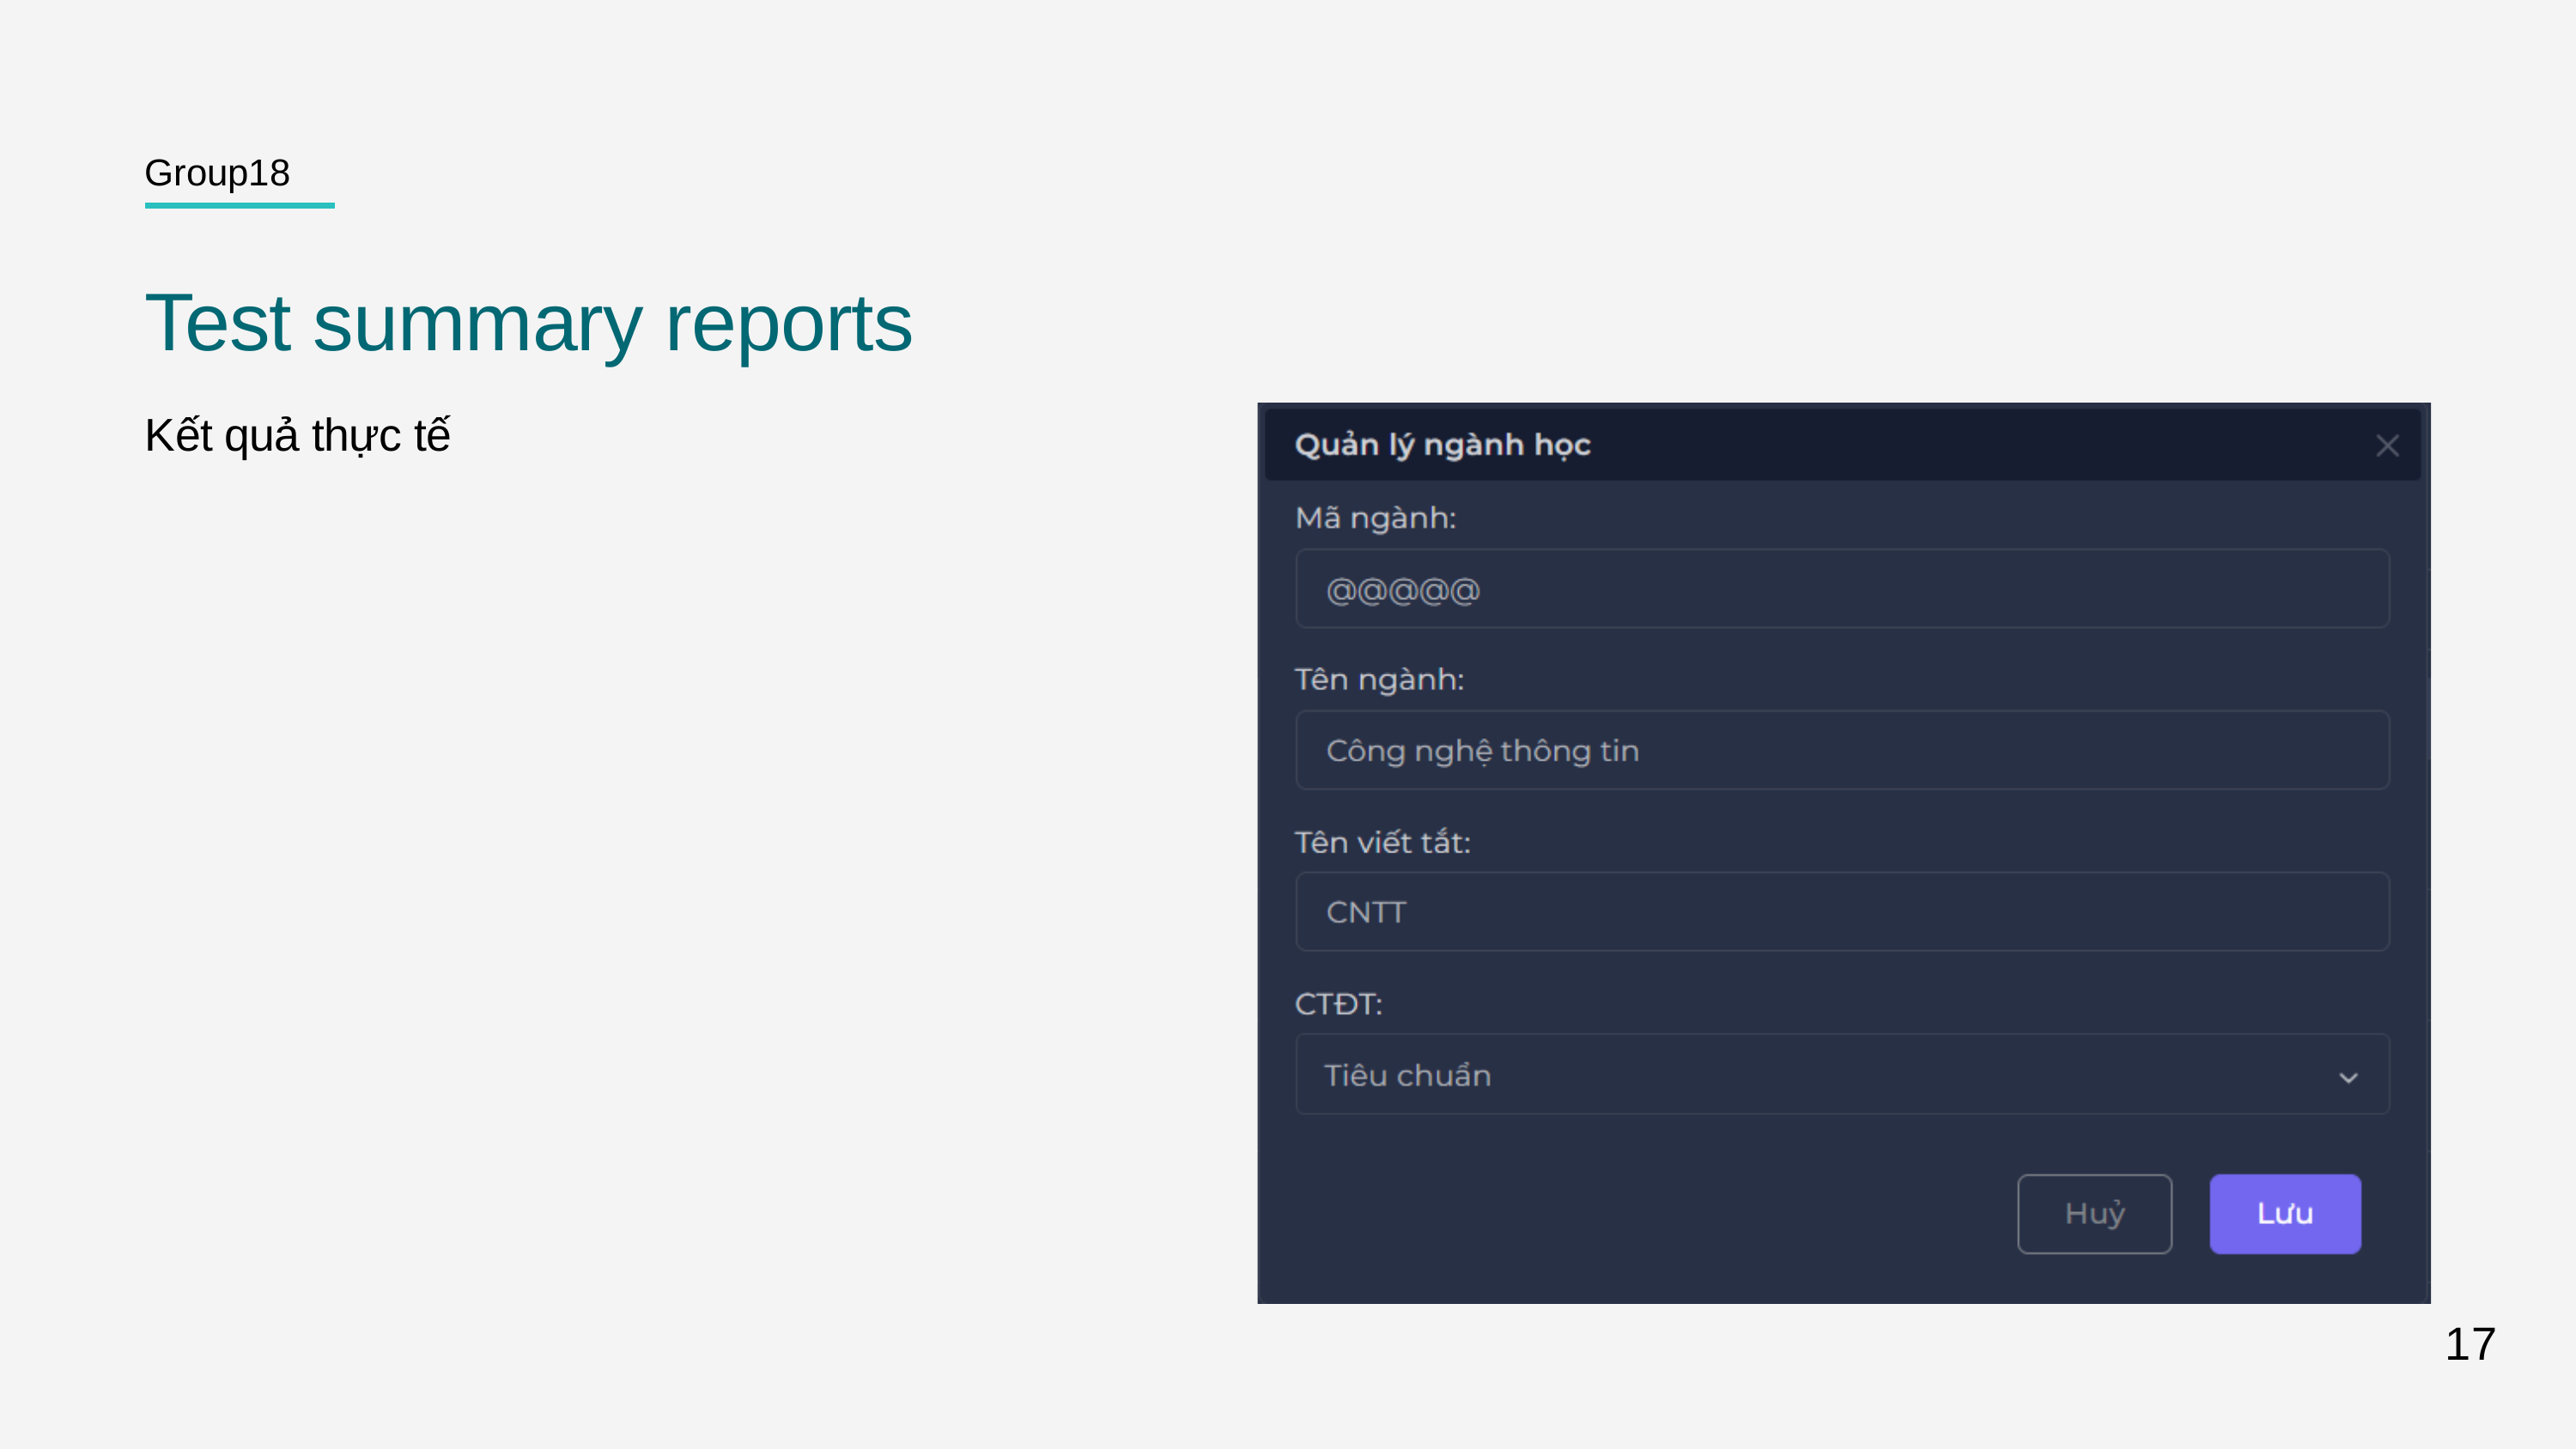

Group18

Test summary reports
Kết quả thực tế

17